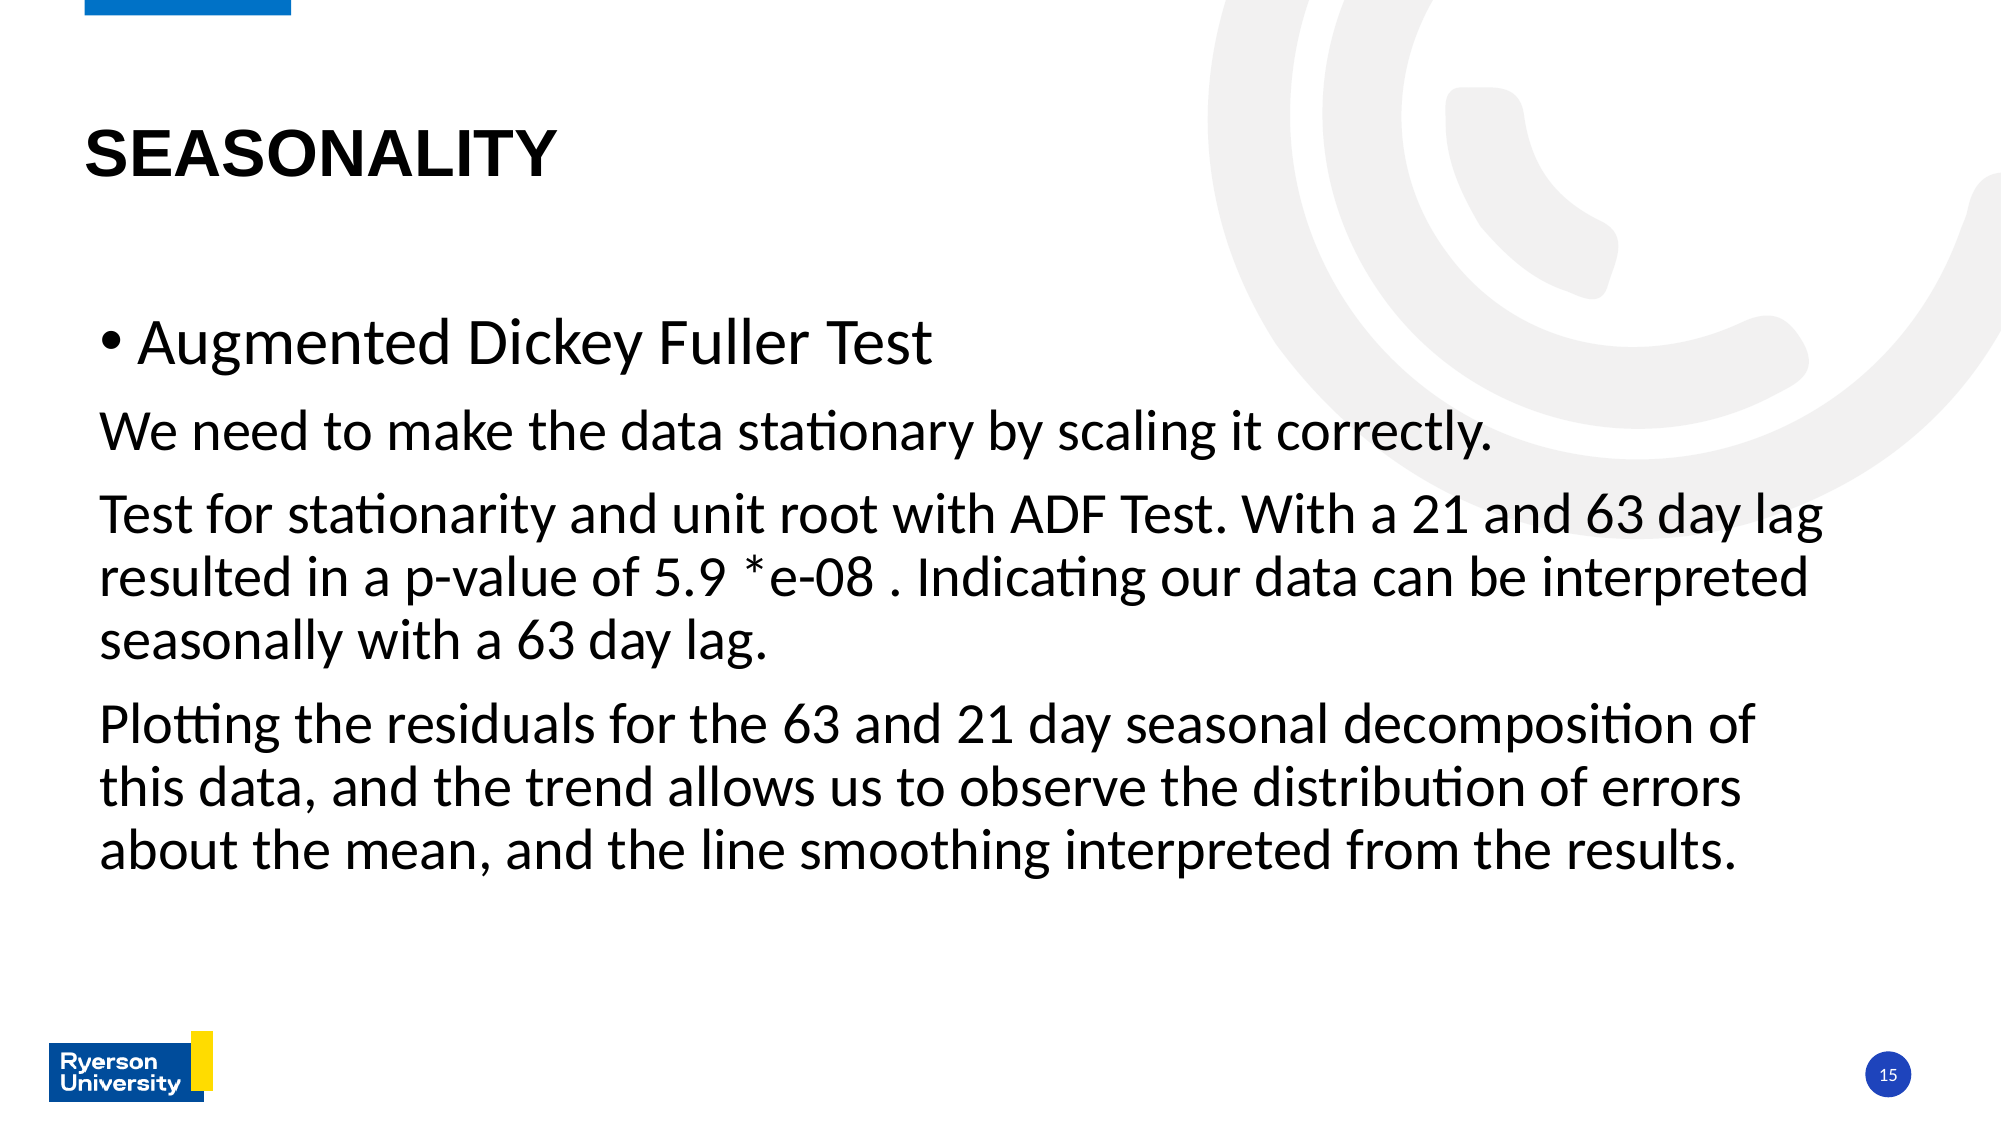

# Seasonality
Augmented Dickey Fuller Test
We need to make the data stationary by scaling it correctly.
Test for stationarity and unit root with ADF Test. With a 21 and 63 day lag resulted in a p-value of 5.9 *e-08 . Indicating our data can be interpreted seasonally with a 63 day lag.
Plotting the residuals for the 63 and 21 day seasonal decomposition of this data, and the trend allows us to observe the distribution of errors about the mean, and the line smoothing interpreted from the results.

15